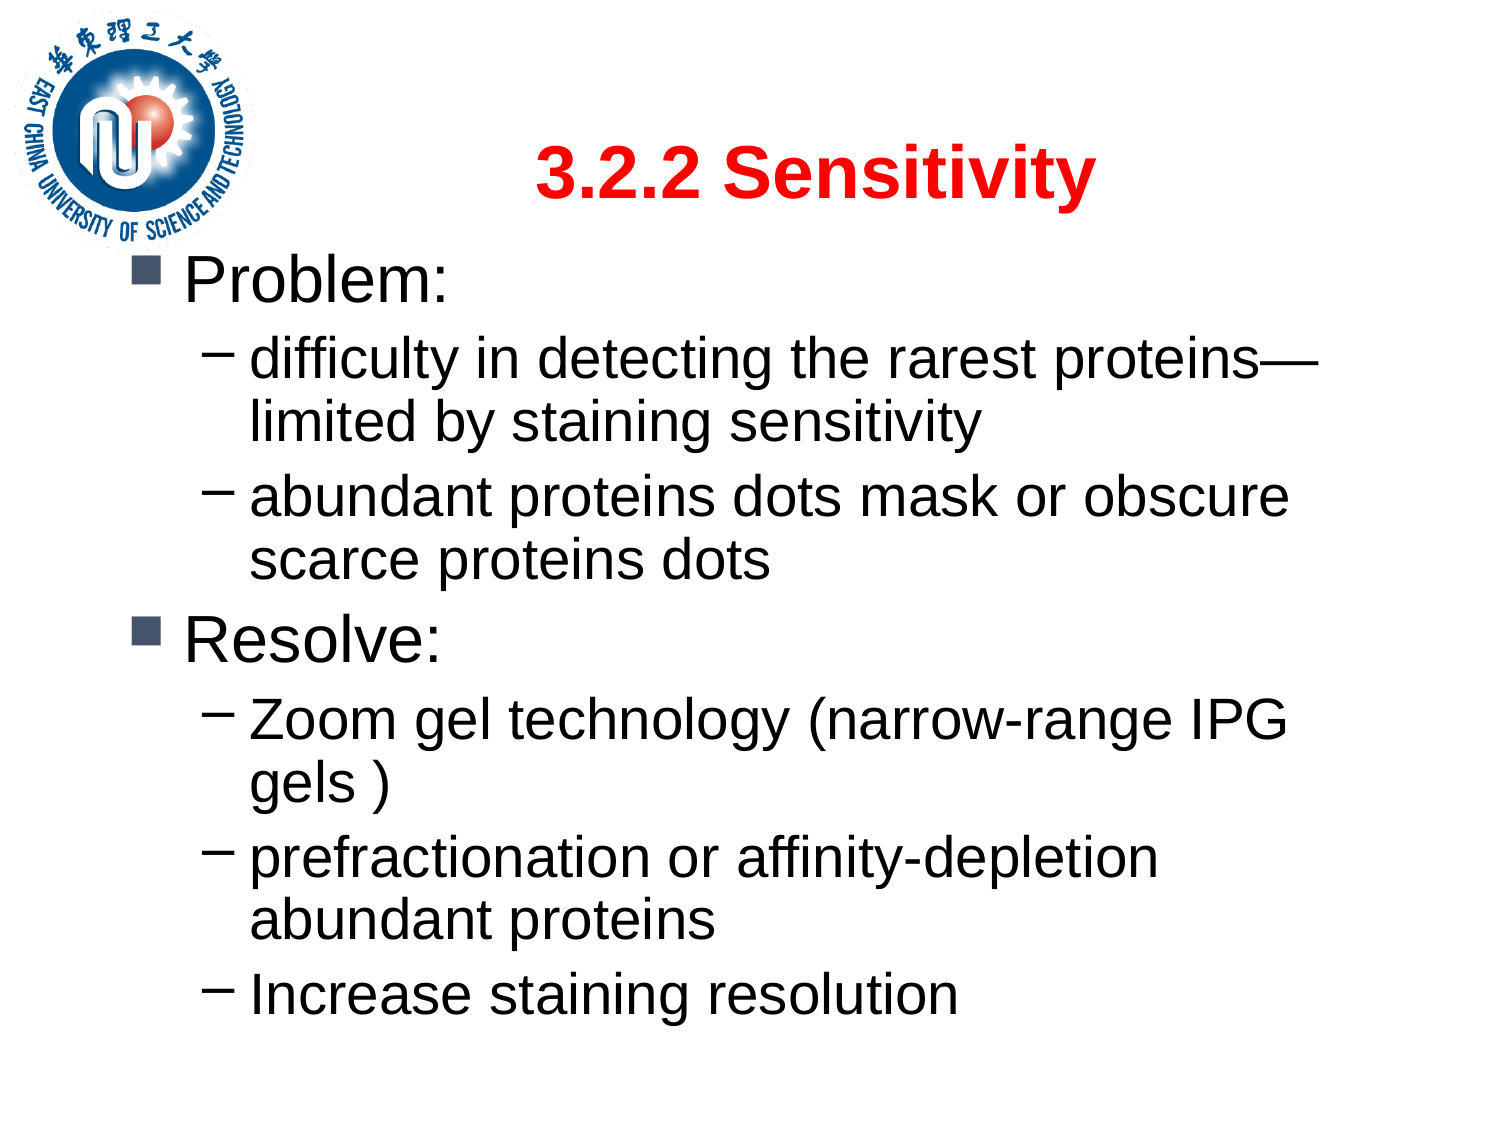

# 3.2.2 Sensitivity
Problem:
difficulty in detecting the rarest proteins—limited by staining sensitivity
abundant proteins dots mask or obscure scarce proteins dots
Resolve:
Zoom gel technology (narrow-range IPG gels )
prefractionation or affinity-depletion abundant proteins
Increase staining resolution